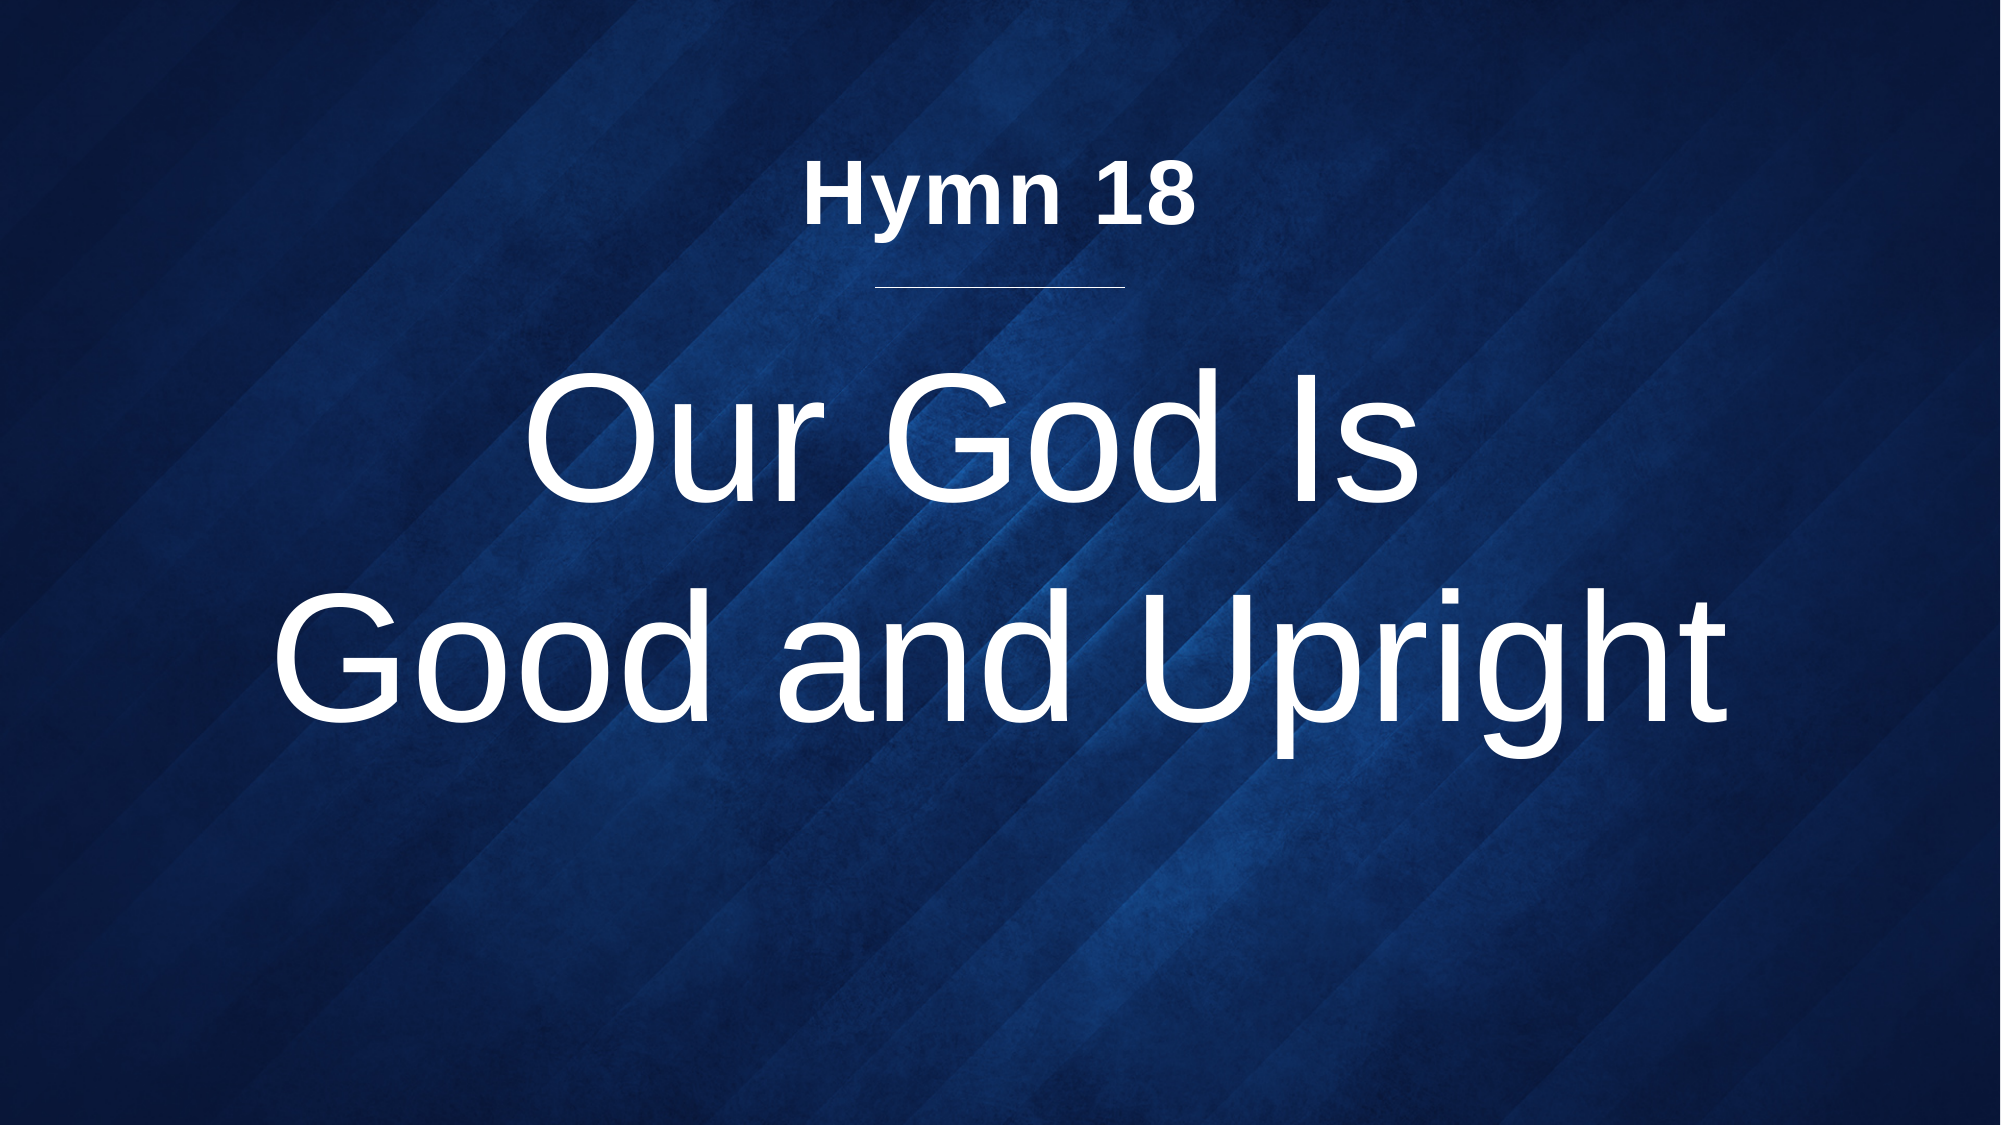

Hymn 18
# Our God Is Good and Upright